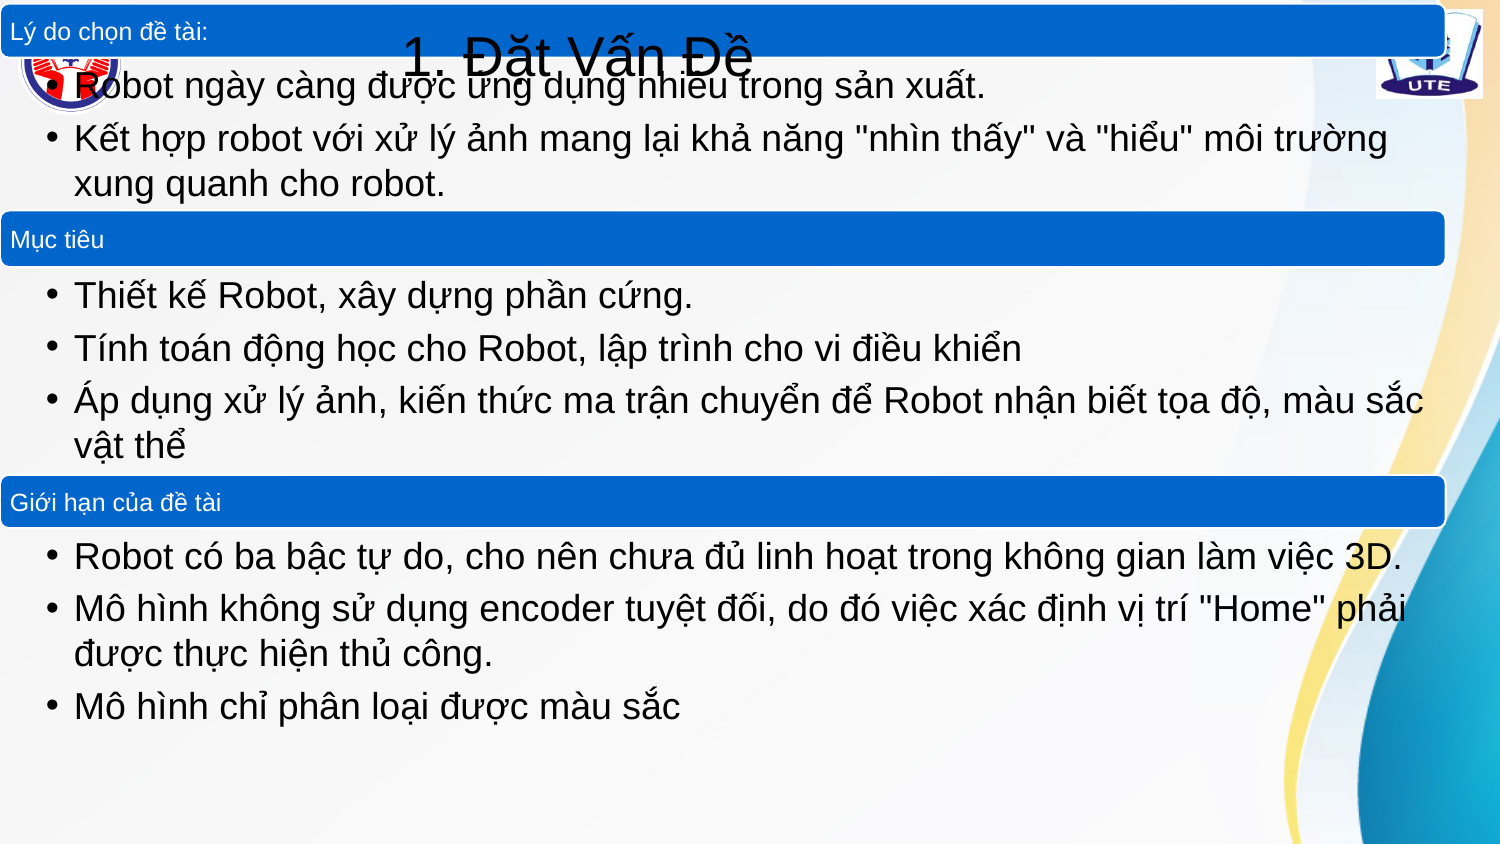

# 1. Đặt Vấn Đề
Lý do chọn đề tài:
Robot ngày càng được ứng dụng nhiều trong sản xuất.
Kết hợp robot với xử lý ảnh mang lại khả năng "nhìn thấy" và "hiểu" môi trường xung quanh cho robot.
Mục tiêu
Thiết kế Robot, xây dựng phần cứng.
Tính toán động học cho Robot, lập trình cho vi điều khiển
Áp dụng xử lý ảnh, kiến thức ma trận chuyển để Robot nhận biết tọa độ, màu sắc vật thể
Giới hạn của đề tài
Robot có ba bậc tự do, cho nên chưa đủ linh hoạt trong không gian làm việc 3D.
Mô hình không sử dụng encoder tuyệt đối, do đó việc xác định vị trí "Home" phải được thực hiện thủ công.
Mô hình chỉ phân loại được màu sắc
3